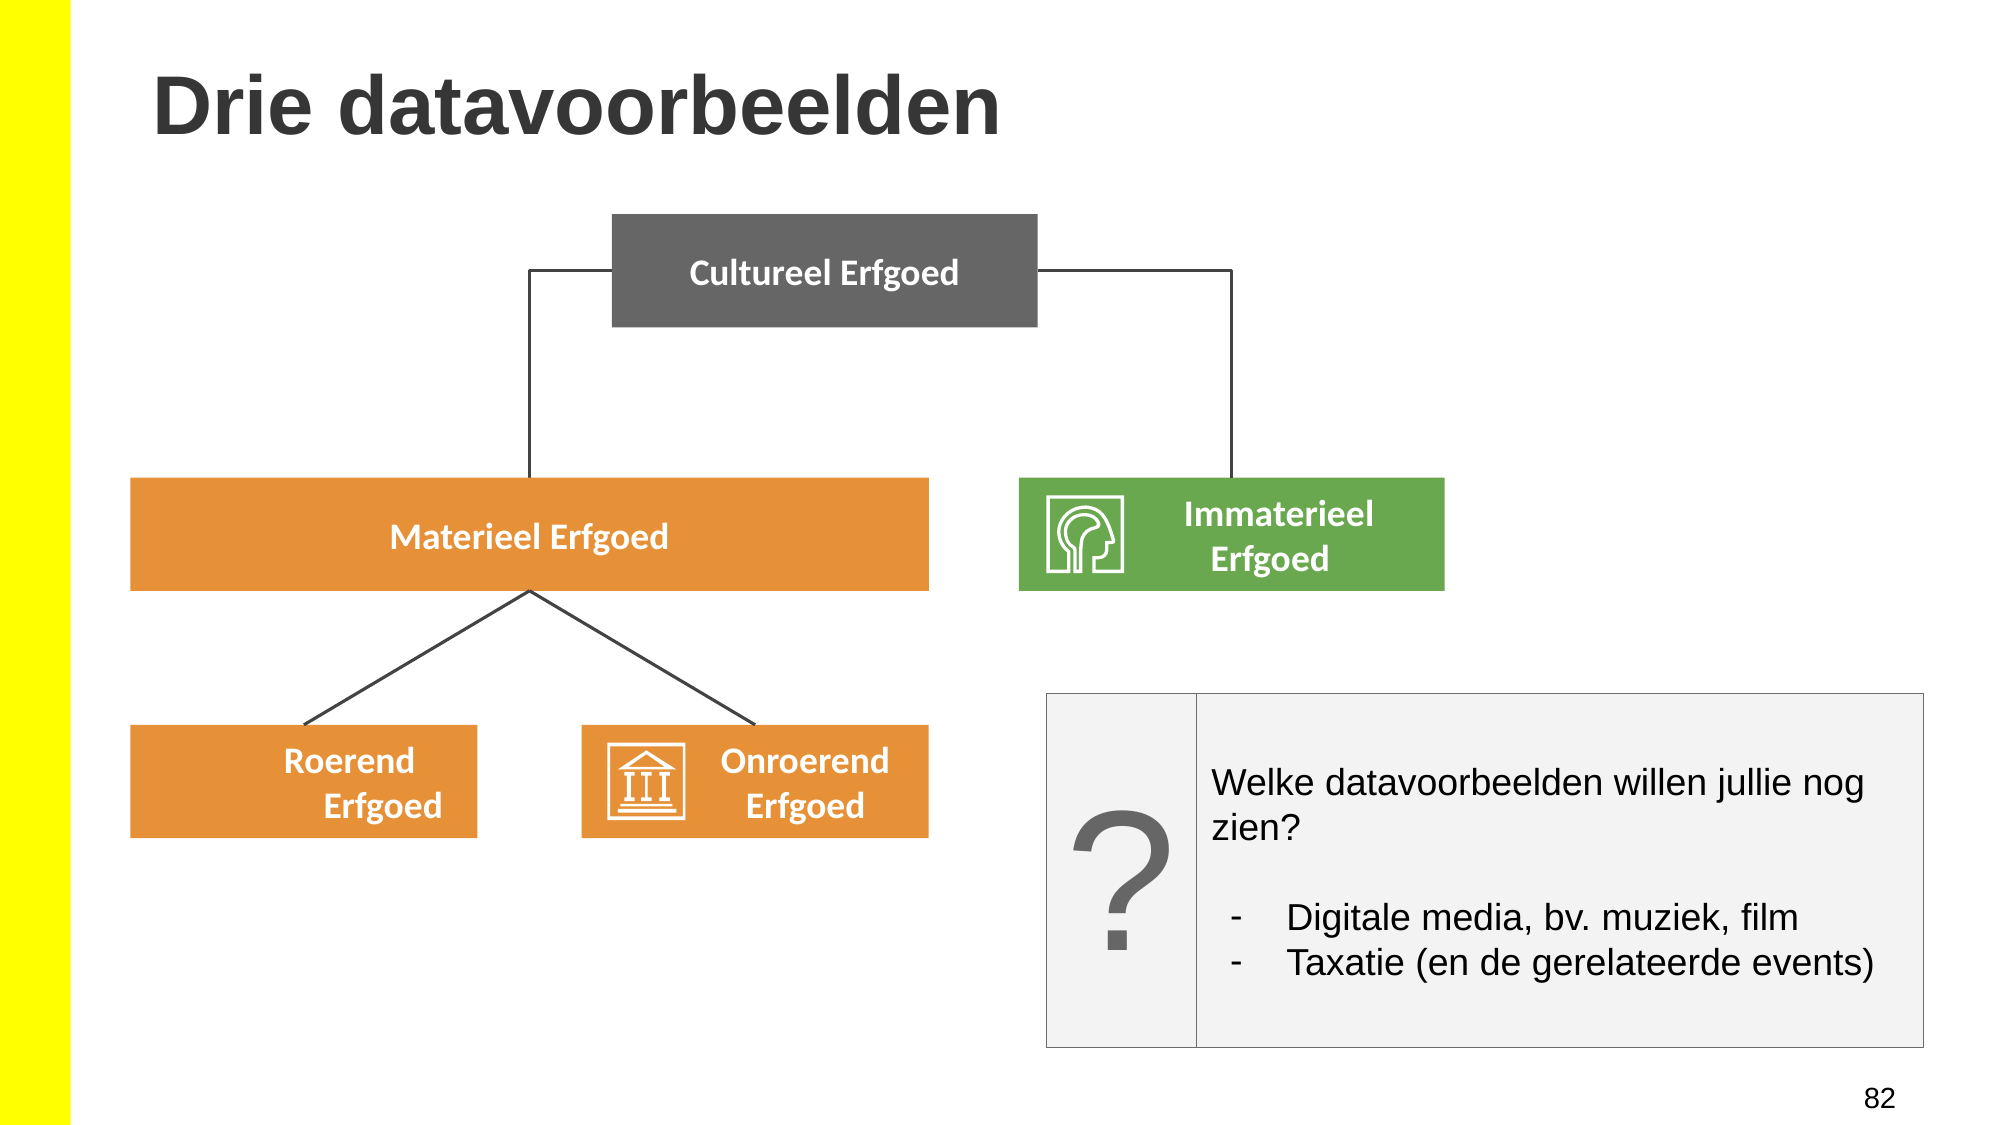

Drie datavoorbeelden
Cultureel Erfgoed
Immaterieel
            Erfgoed
Materieel Erfgoed

?
Welke datavoorbeelden willen jullie nog zien?

Digitale media, bv. muziek, film
Taxatie (en de gerelateerde events)
  Roerend
	 Erfgoed
   Onroerend
            Erfgoed

82